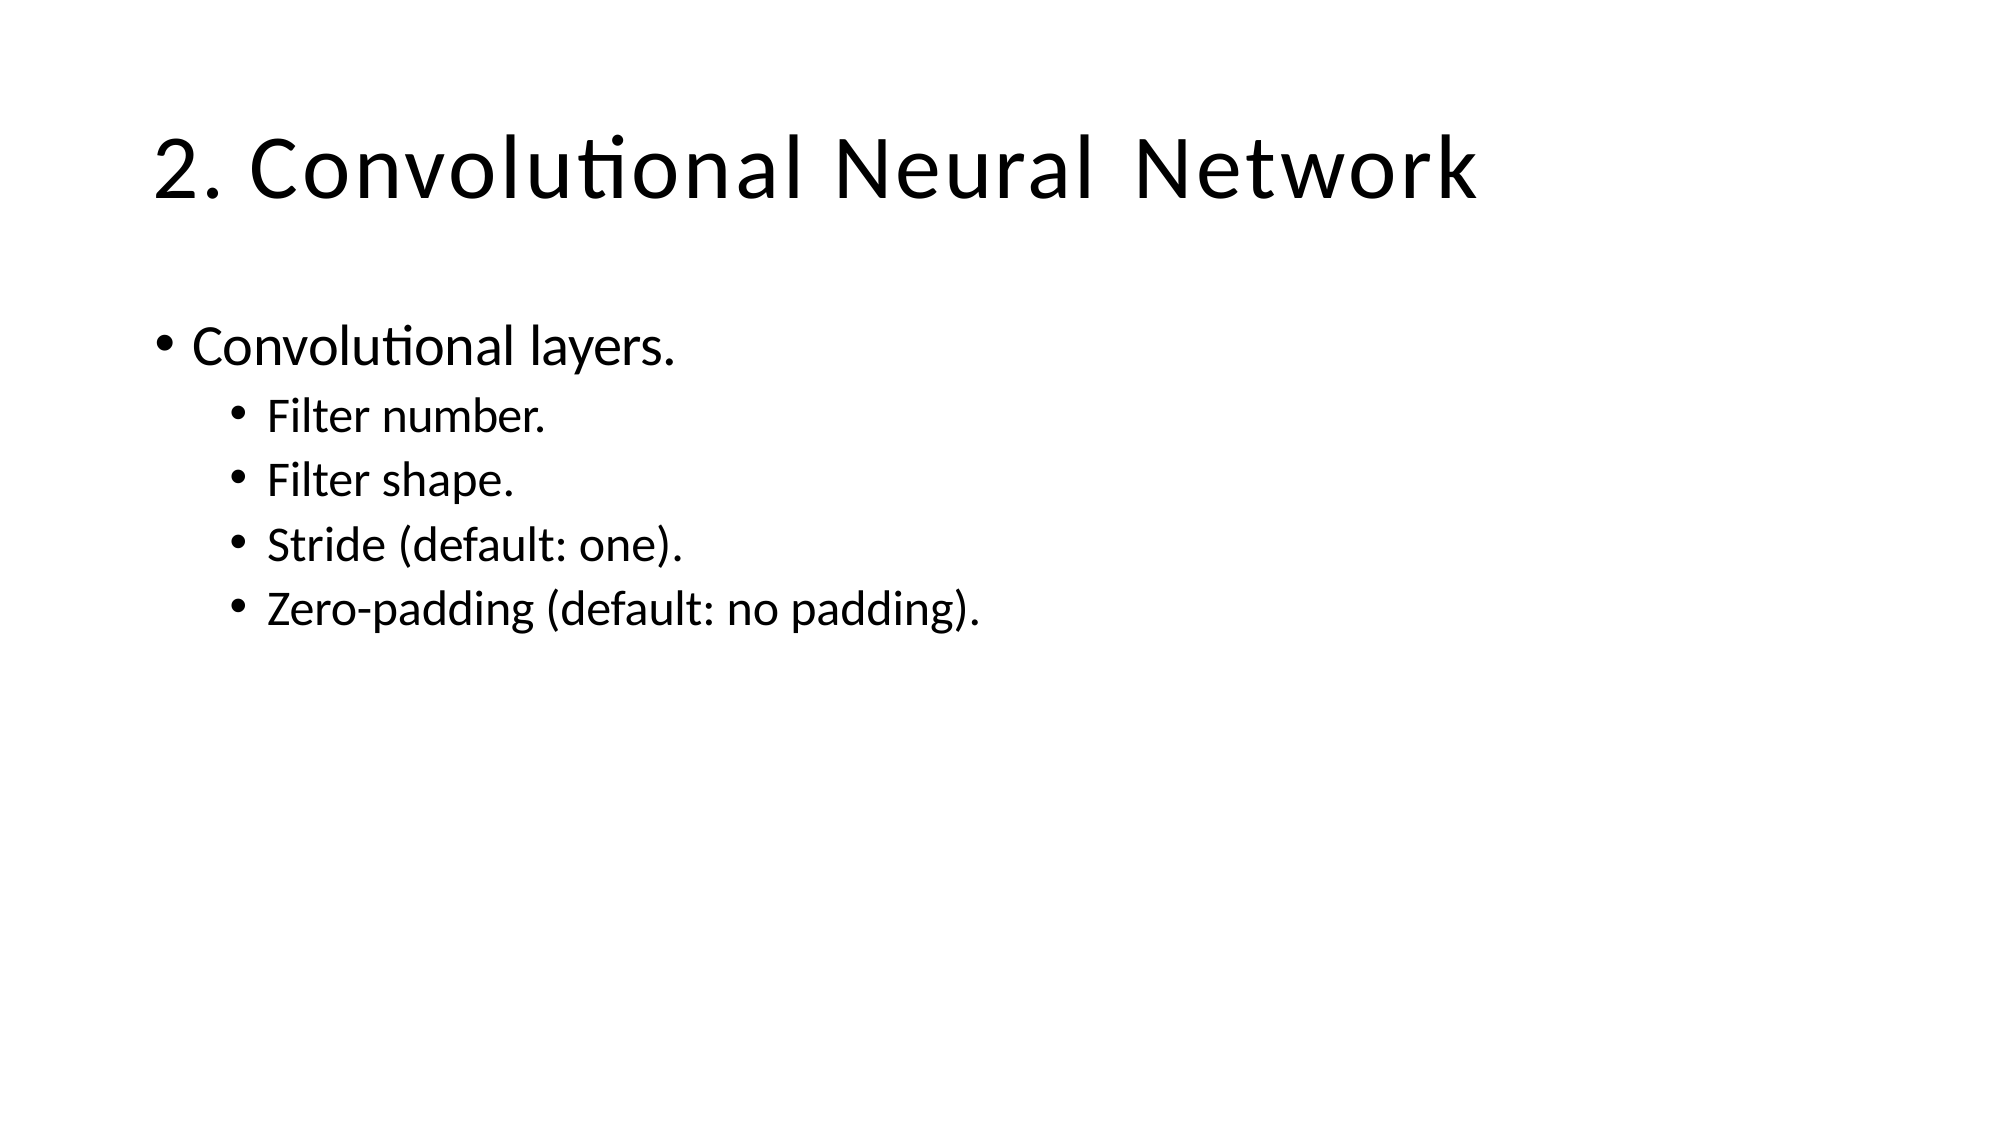

# 2. Convolutional Neural Network
Convolutional layers.
Filter number.
Filter shape.
Stride (default: one).
Zero-padding (default: no padding).